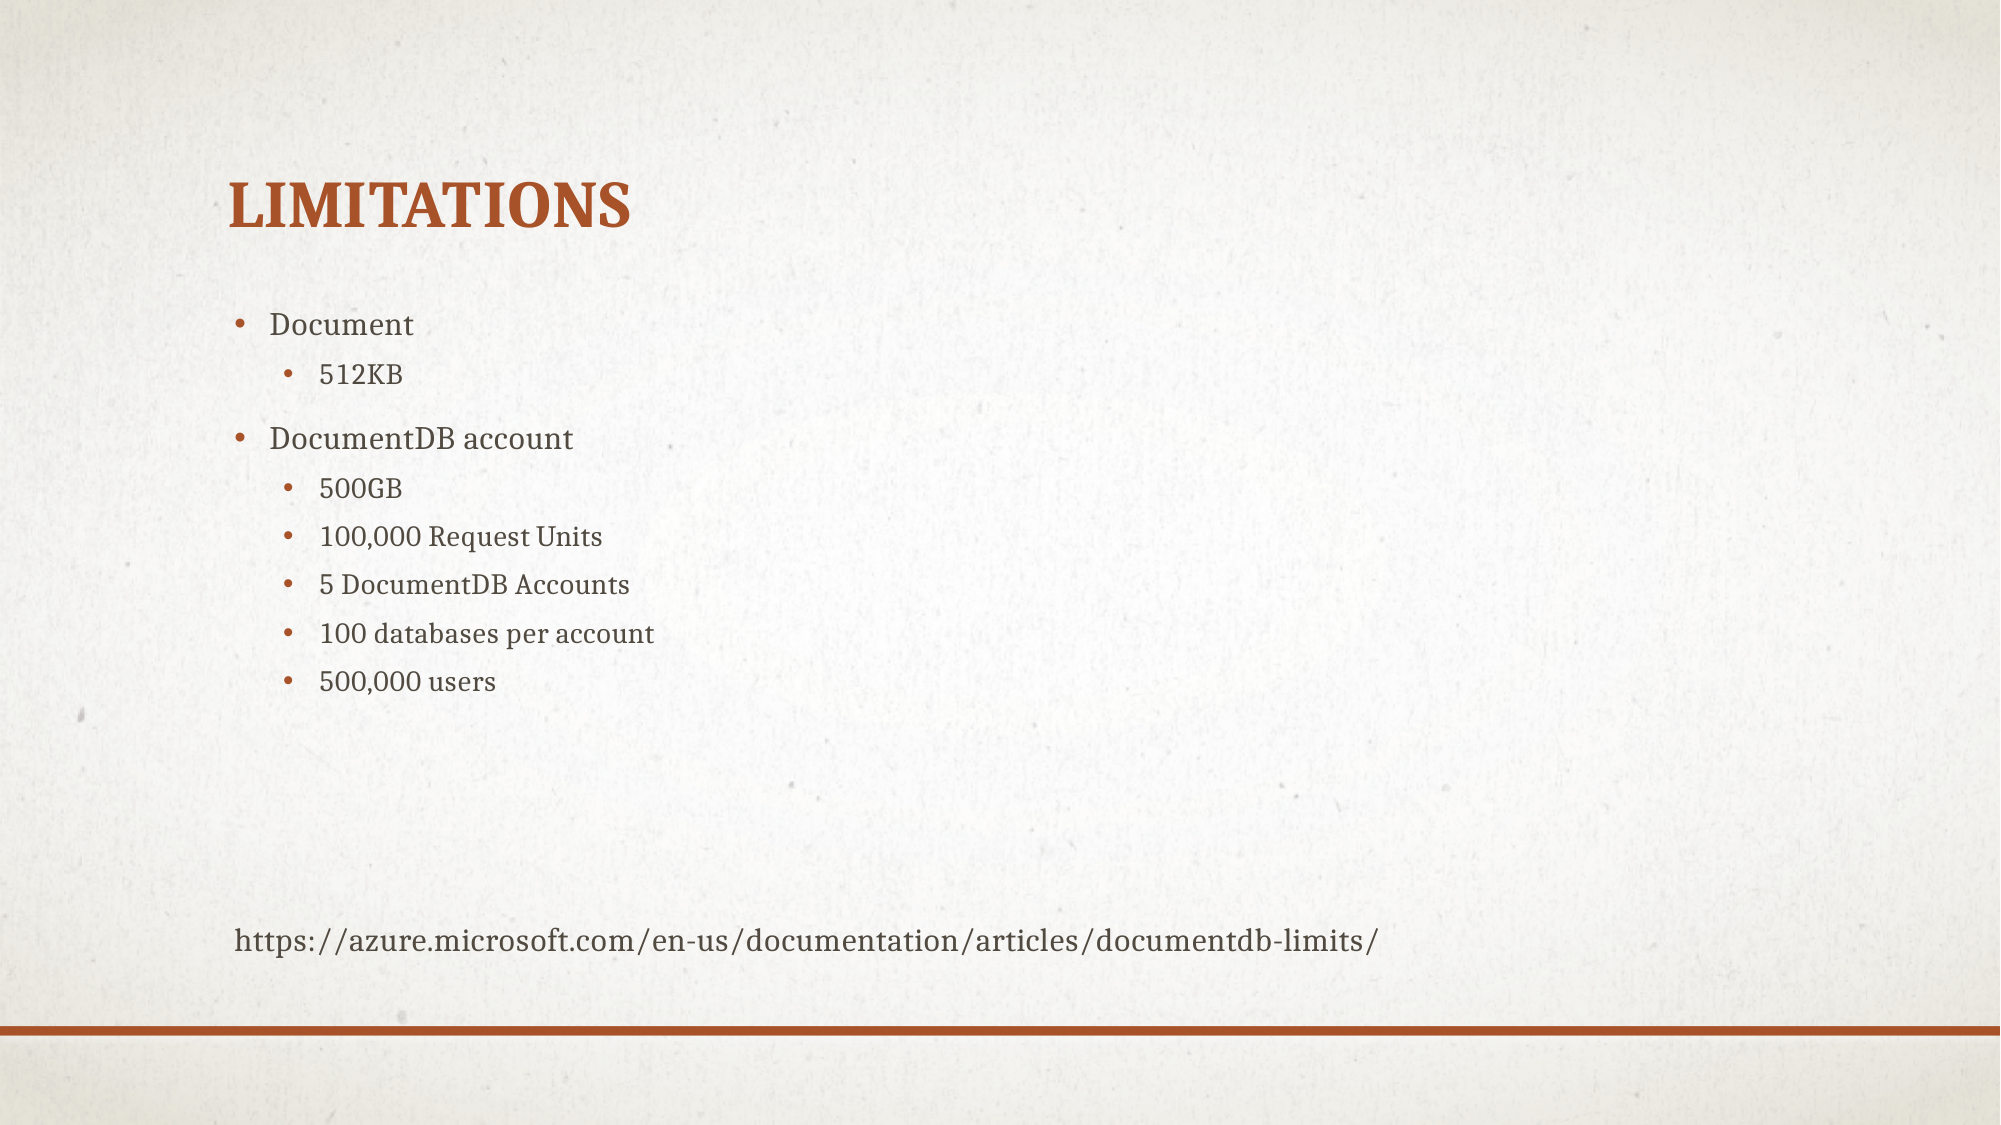

# Limitations
Document
512KB
DocumentDB account
500GB
100,000 Request Units
5 DocumentDB Accounts
100 databases per account
500,000 users

https://azure.microsoft.com/en-us/documentation/articles/documentdb-limits/